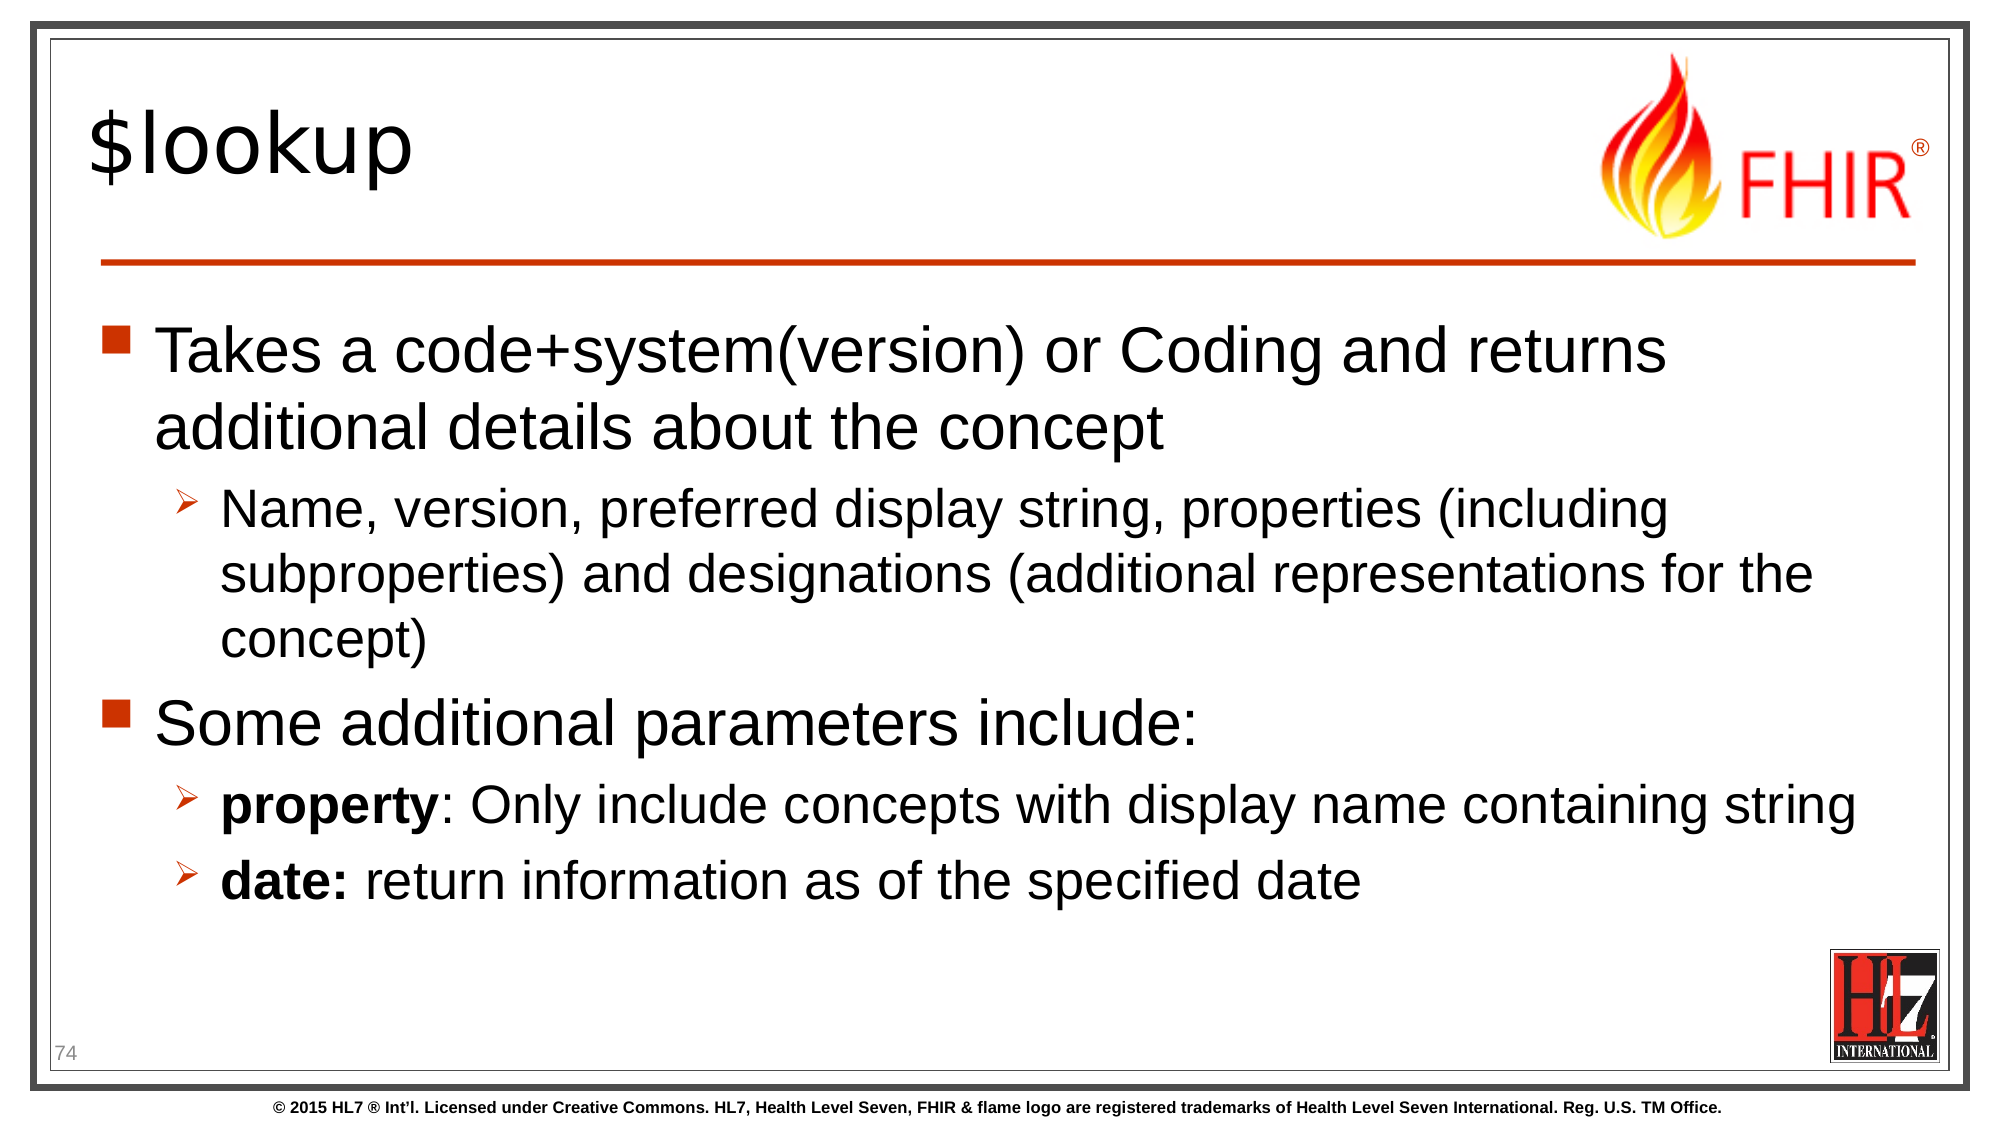

# $lookup
Takes a code+system(version) or Coding and returns additional details about the concept
Name, version, preferred display string, properties (including subproperties) and designations (additional representations for the concept)
Some additional parameters include:
property: Only include concepts with display name containing string
date: return information as of the specified date
74